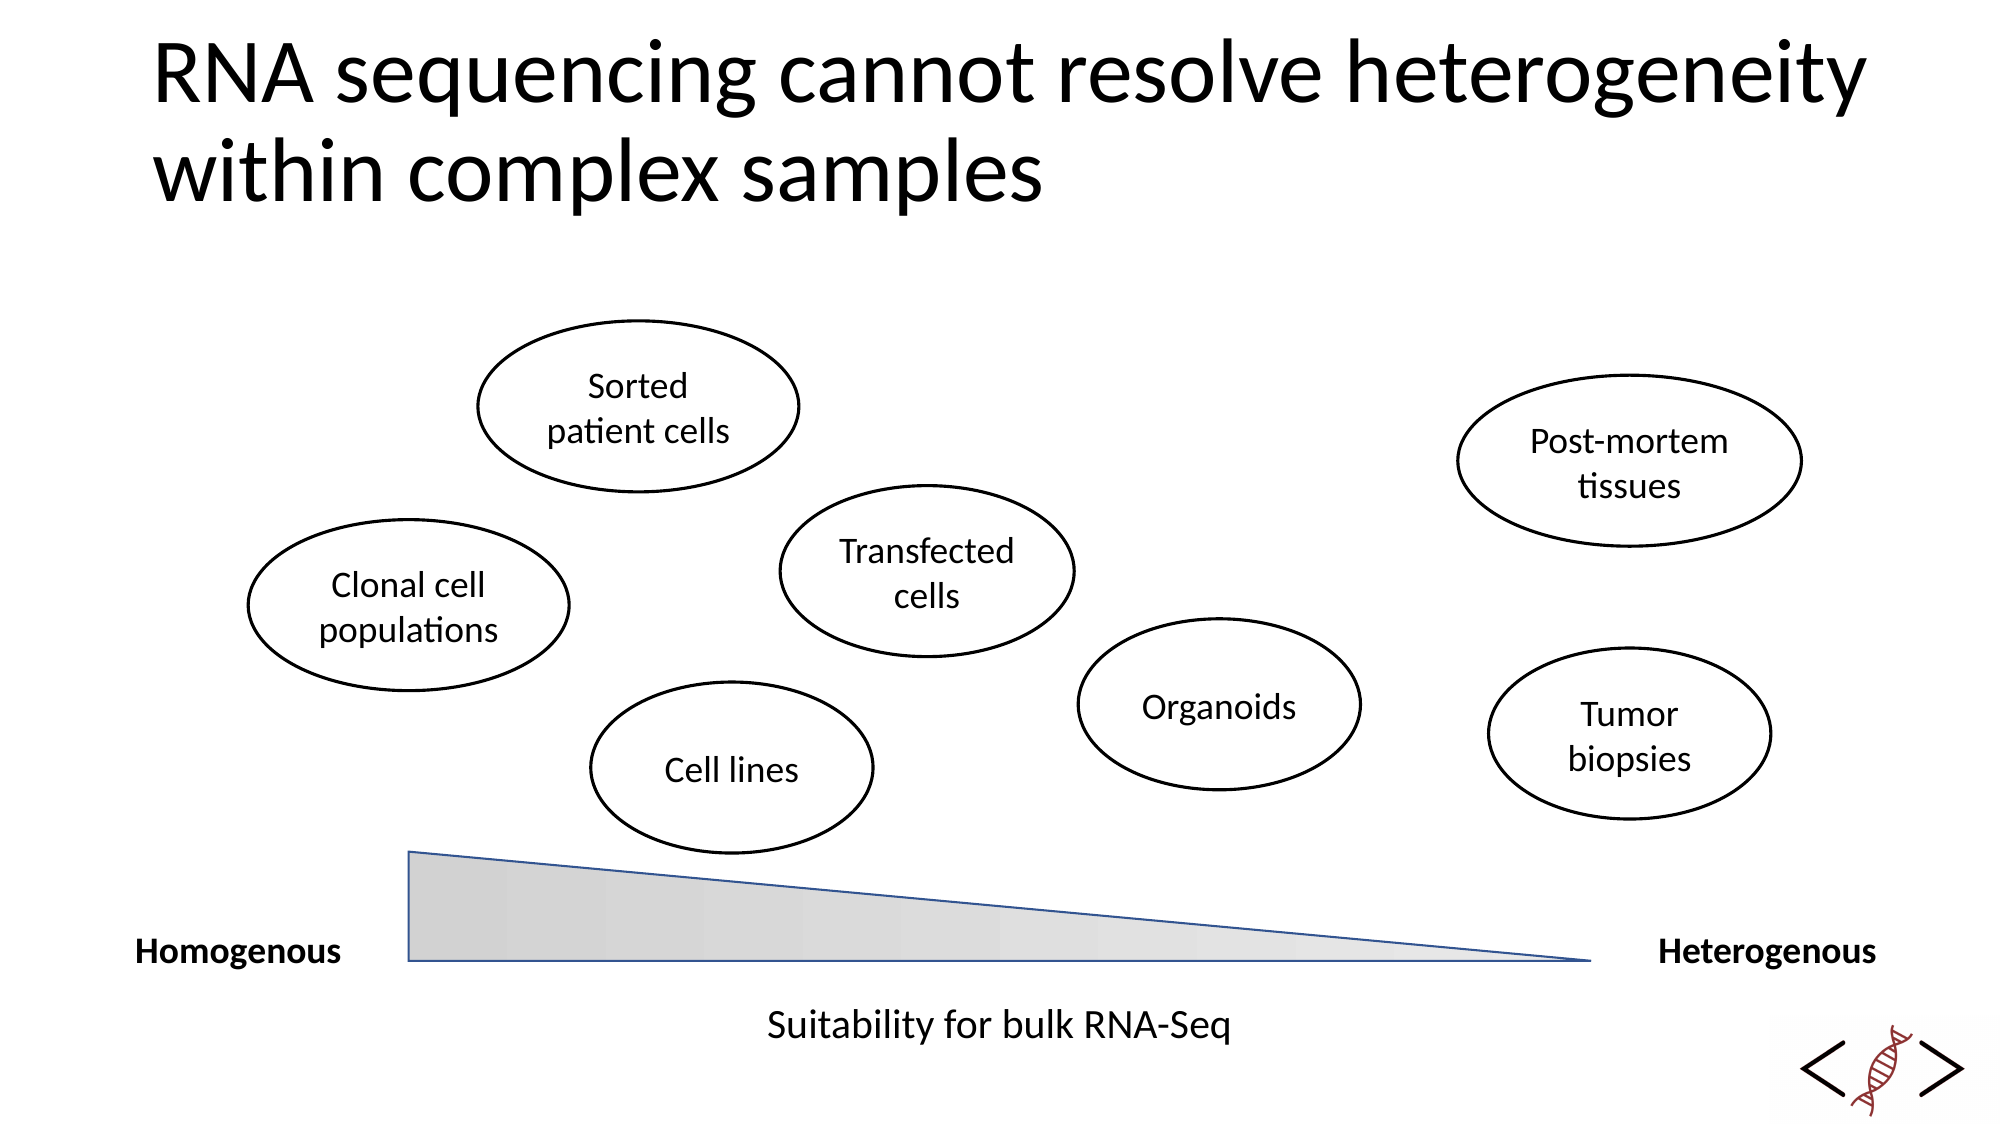

# RNA sequencing cannot resolve heterogeneity within complex samples
Sorted patient cells
Post-mortem tissues
Transfected cells
Clonal cell populations
Organoids
Tumor biopsies
Cell lines

Homogenous
Heterogenous
Suitability for bulk RNA-Seq